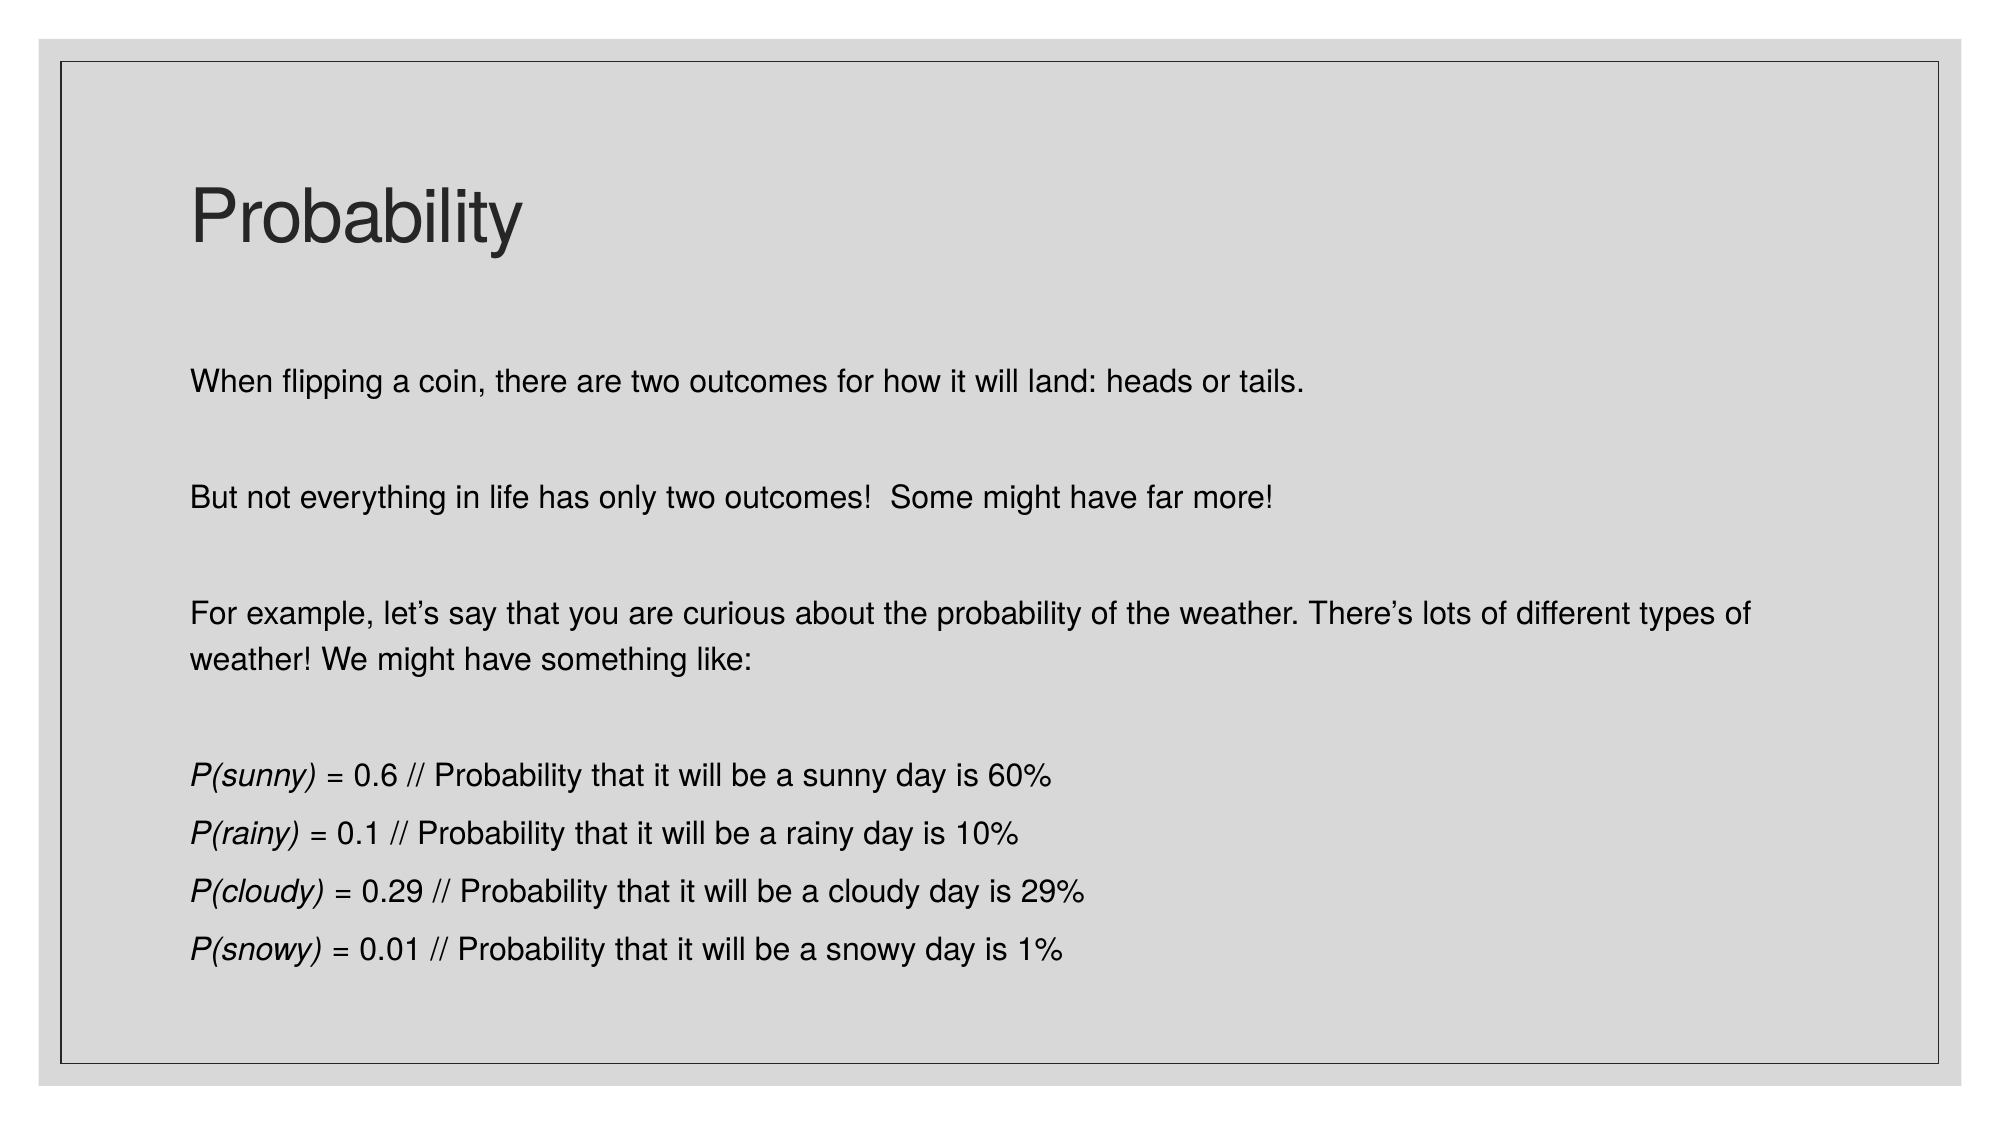

# Probability
When flipping a coin, there are two outcomes for how it will land: heads or tails.

But not everything in life has only two outcomes!  Some might have far more!

For example, let’s say that you are curious about the probability of the weather. There’s lots of different types of weather! We might have something like:

P(sunny) = 0.6 // Probability that it will be a sunny day is 60%
P(rainy) = 0.1 // Probability that it will be a rainy day is 10%
P(cloudy) = 0.29 // Probability that it will be a cloudy day is 29%
P(snowy) = 0.01 // Probability that it will be a snowy day is 1%